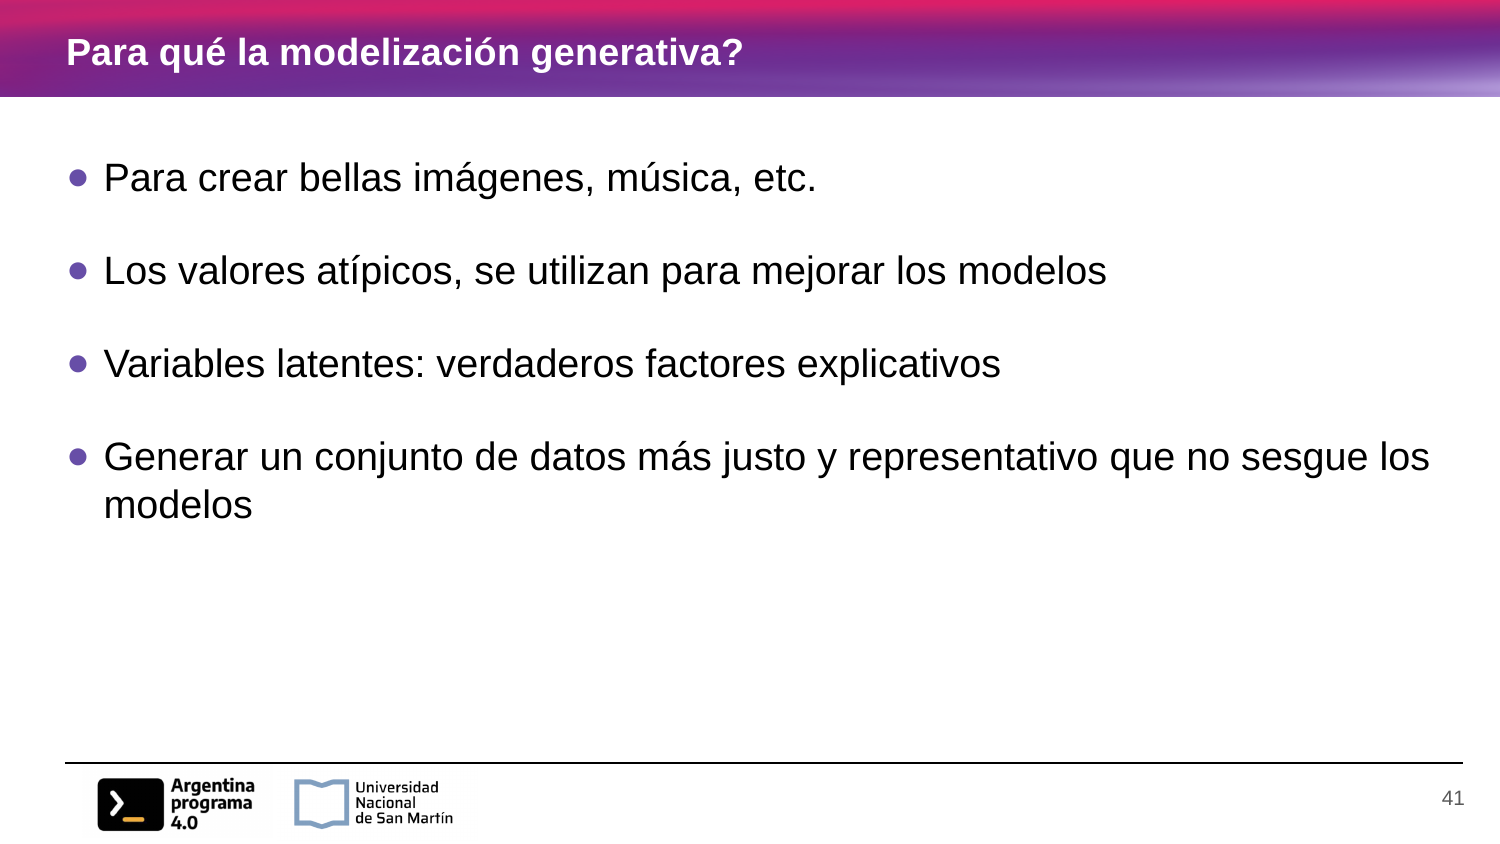

# Para qué la modelización generativa?
Para crear bellas imágenes, música, etc.
Los valores atípicos, se utilizan para mejorar los modelos
Variables latentes: verdaderos factores explicativos
Generar un conjunto de datos más justo y representativo que no sesgue los modelos
41